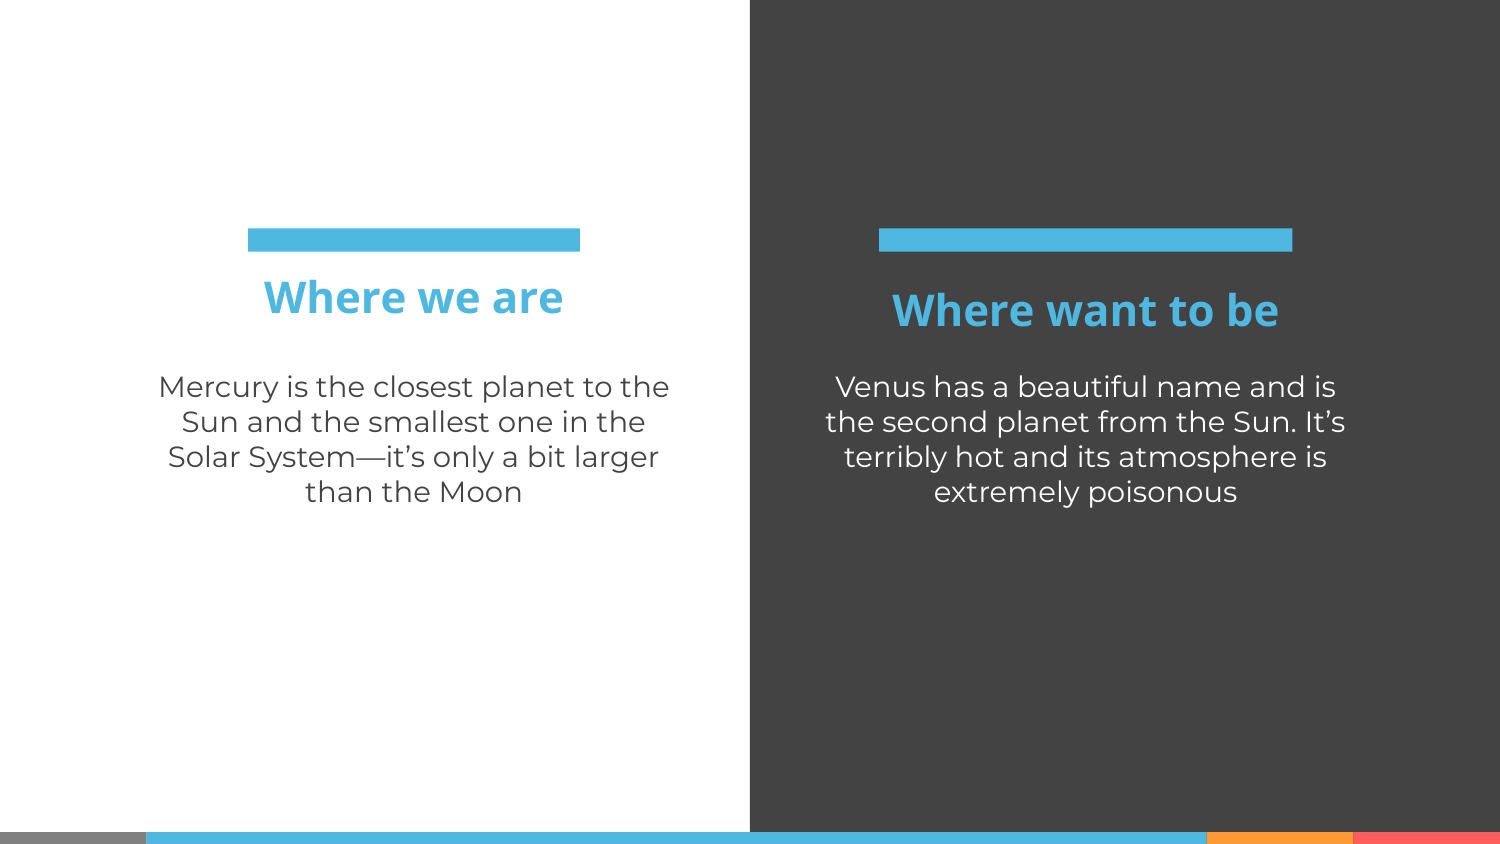

# Where we are
Where want to be
Mercury is the closest planet to the
Sun and the smallest one in the
Solar System—it’s only a bit larger
than the Moon
Venus has a beautiful name and is
the second planet from the Sun. It’s
terribly hot and its atmosphere is
extremely poisonous